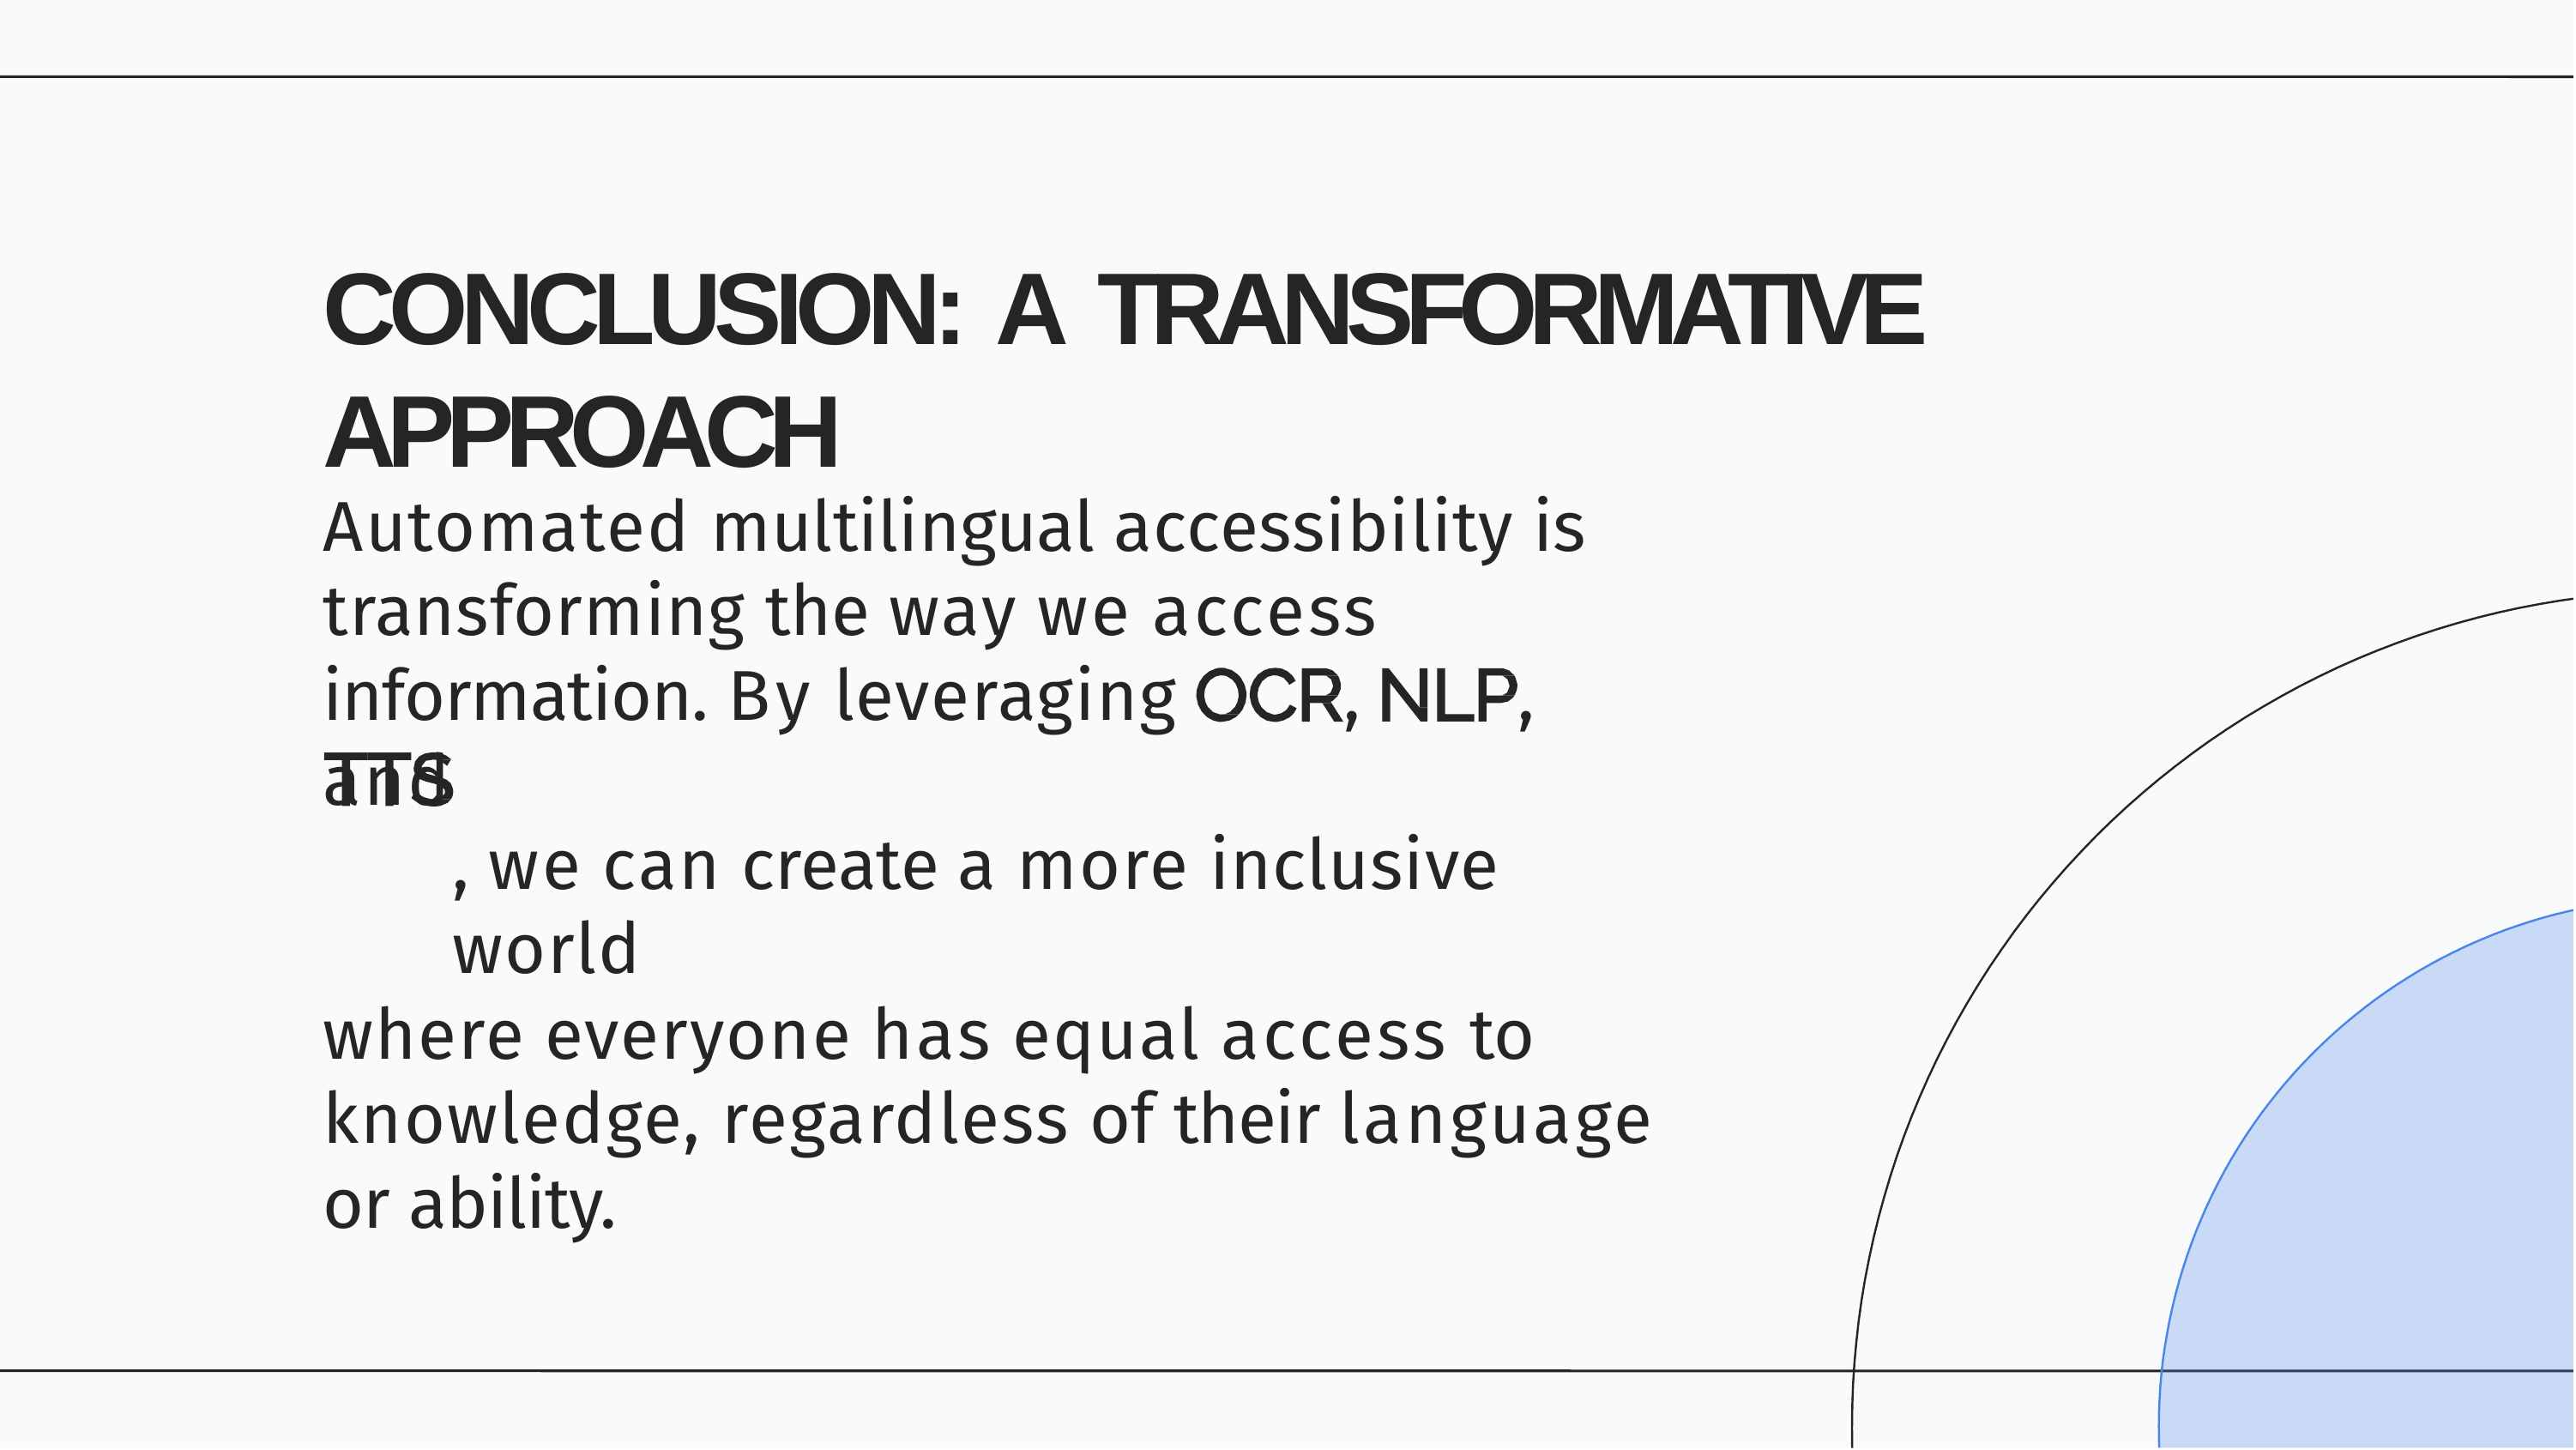

# CONCLUSION: A TRANSFORMATIVE APPROACH
Automated multilingual accessibility is transforming the way we access information. By leveraging	,	, and
, we can create a more inclusive world
where everyone has equal access to knowledge, regardless of their language or ability.